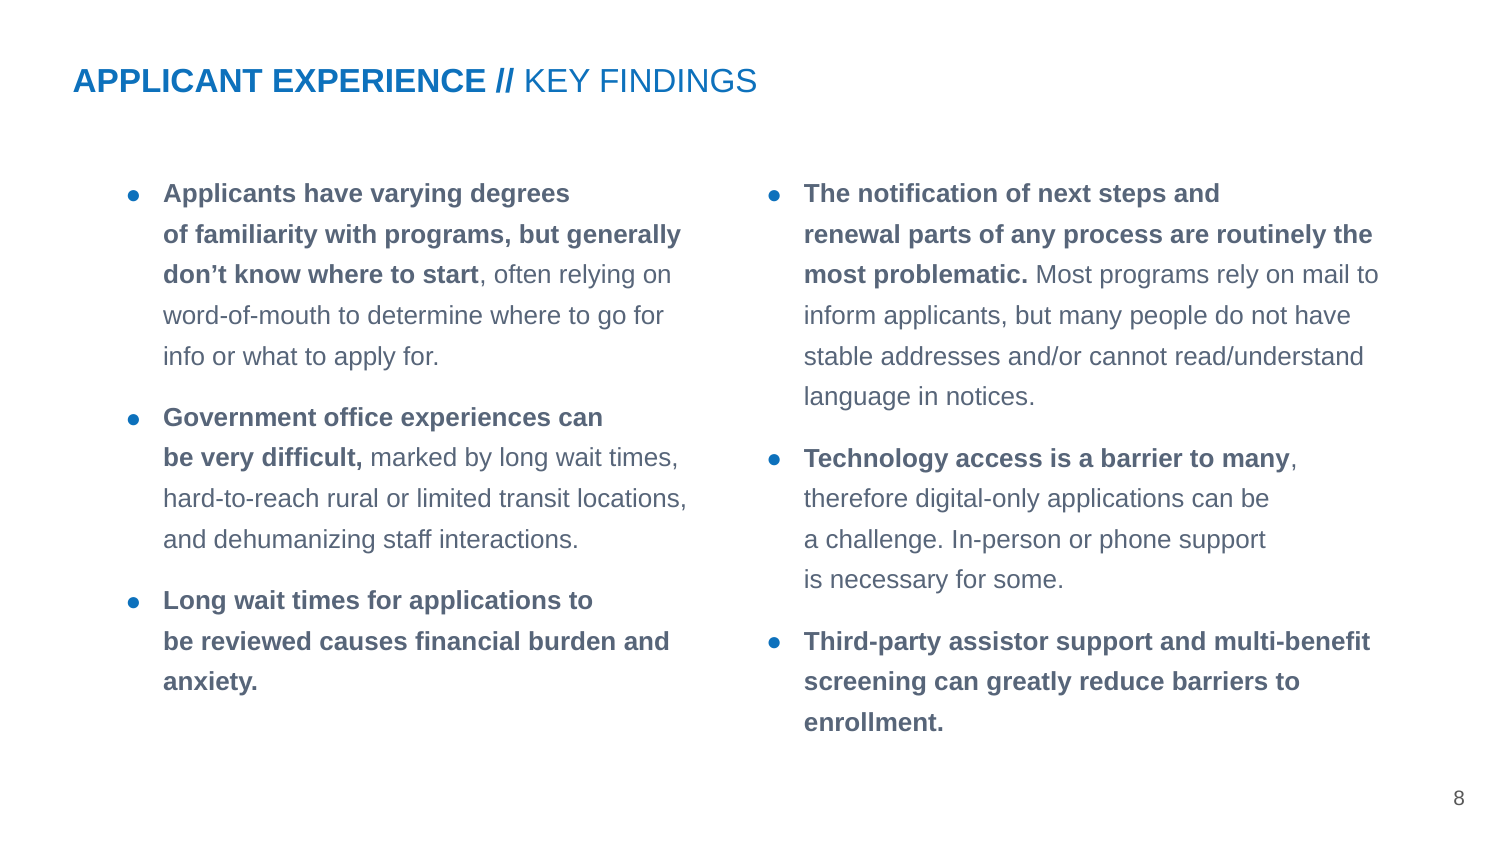

APPLICANT EXPERIENCE // KEY FINDINGS
Applicants have varying degrees
of familiarity with programs, but generally don’t know where to start, often relying on word-of-mouth to determine where to go for info or what to apply for.
Government office experiences can
be very difficult, marked by long wait times, hard-to-reach rural or limited transit locations, and dehumanizing staff interactions.
Long wait times for applications to
be reviewed causes financial burden and anxiety.
The notification of next steps and
renewal parts of any process are routinely the most problematic. Most programs rely on mail to inform applicants, but many people do not have stable addresses and/or cannot read/understand language in notices.
Technology access is a barrier to many,
therefore digital-only applications can be
a challenge. In-person or phone support
is necessary for some.
Third-party assistor support and multi-benefit screening can greatly reduce barriers to enrollment.
8